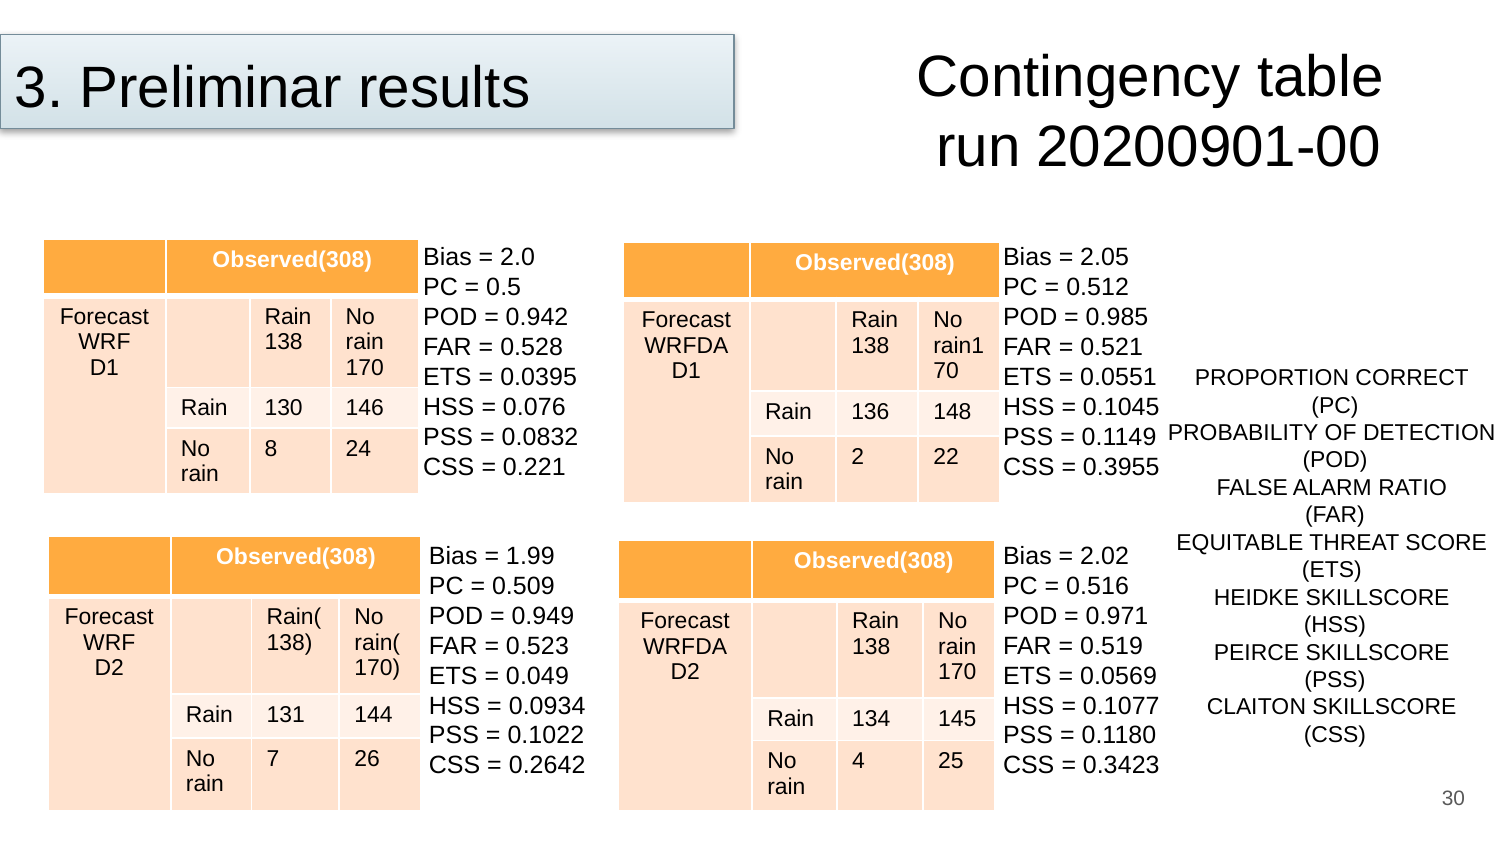

Contingency table
run 20200901-00
3. Preliminar results
Bias = 2.05
PC = 0.512
POD = 0.985
FAR = 0.521
ETS = 0.0551
HSS = 0.1045
PSS = 0.1149
CSS = 0.3955

Bias = 2.0
PC = 0.5
POD = 0.942
FAR = 0.528
ETS = 0.0395
HSS = 0.076
PSS = 0.0832
CSS = 0.221
|  | Observed(308) |  |  |
| --- | --- | --- | --- |
| Forecast WRF D1 |  | Rain138 | No rain 170 |
|  | Rain | 130 | 146 |
|  | No rain | 8 | 24 |
|  | Observed(308) |  |  |
| --- | --- | --- | --- |
| Forecast WRFDA D1 |  | Rain138 | No rain170 |
|  | Rain | 136 | 148 |
|  | No rain | 2 | 22 |

PROPORTION CORRECT
(PC)
PROBABILITY OF DETECTION
(POD)
FALSE ALARM RATIO
(FAR)
EQUITABLE THREAT SCORE
(ETS)
HEIDKE SKILLSCORE
(HSS)
PEIRCE SKILLSCORE
(PSS)
CLAITON SKILLSCORE
(CSS)

Bias = 1.99
PC = 0.509
POD = 0.949
FAR = 0.523
ETS = 0.049
HSS = 0.0934
PSS = 0.1022
CSS = 0.2642

Bias = 2.02
PC = 0.516
POD = 0.971
FAR = 0.519
ETS = 0.0569
HSS = 0.1077
PSS = 0.1180
CSS = 0.3423

|  | Observed(308) |  |  |
| --- | --- | --- | --- |
| Forecast WRF D2 |  | Rain(138) | No rain(170) |
|  | Rain | 131 | 144 |
|  | No rain | 7 | 26 |
|  | Observed(308) |  |  |
| --- | --- | --- | --- |
| Forecast WRFDA D2 |  | Rain138 | No rain170 |
|  | Rain | 134 | 145 |
|  | No rain | 4 | 25 |
30